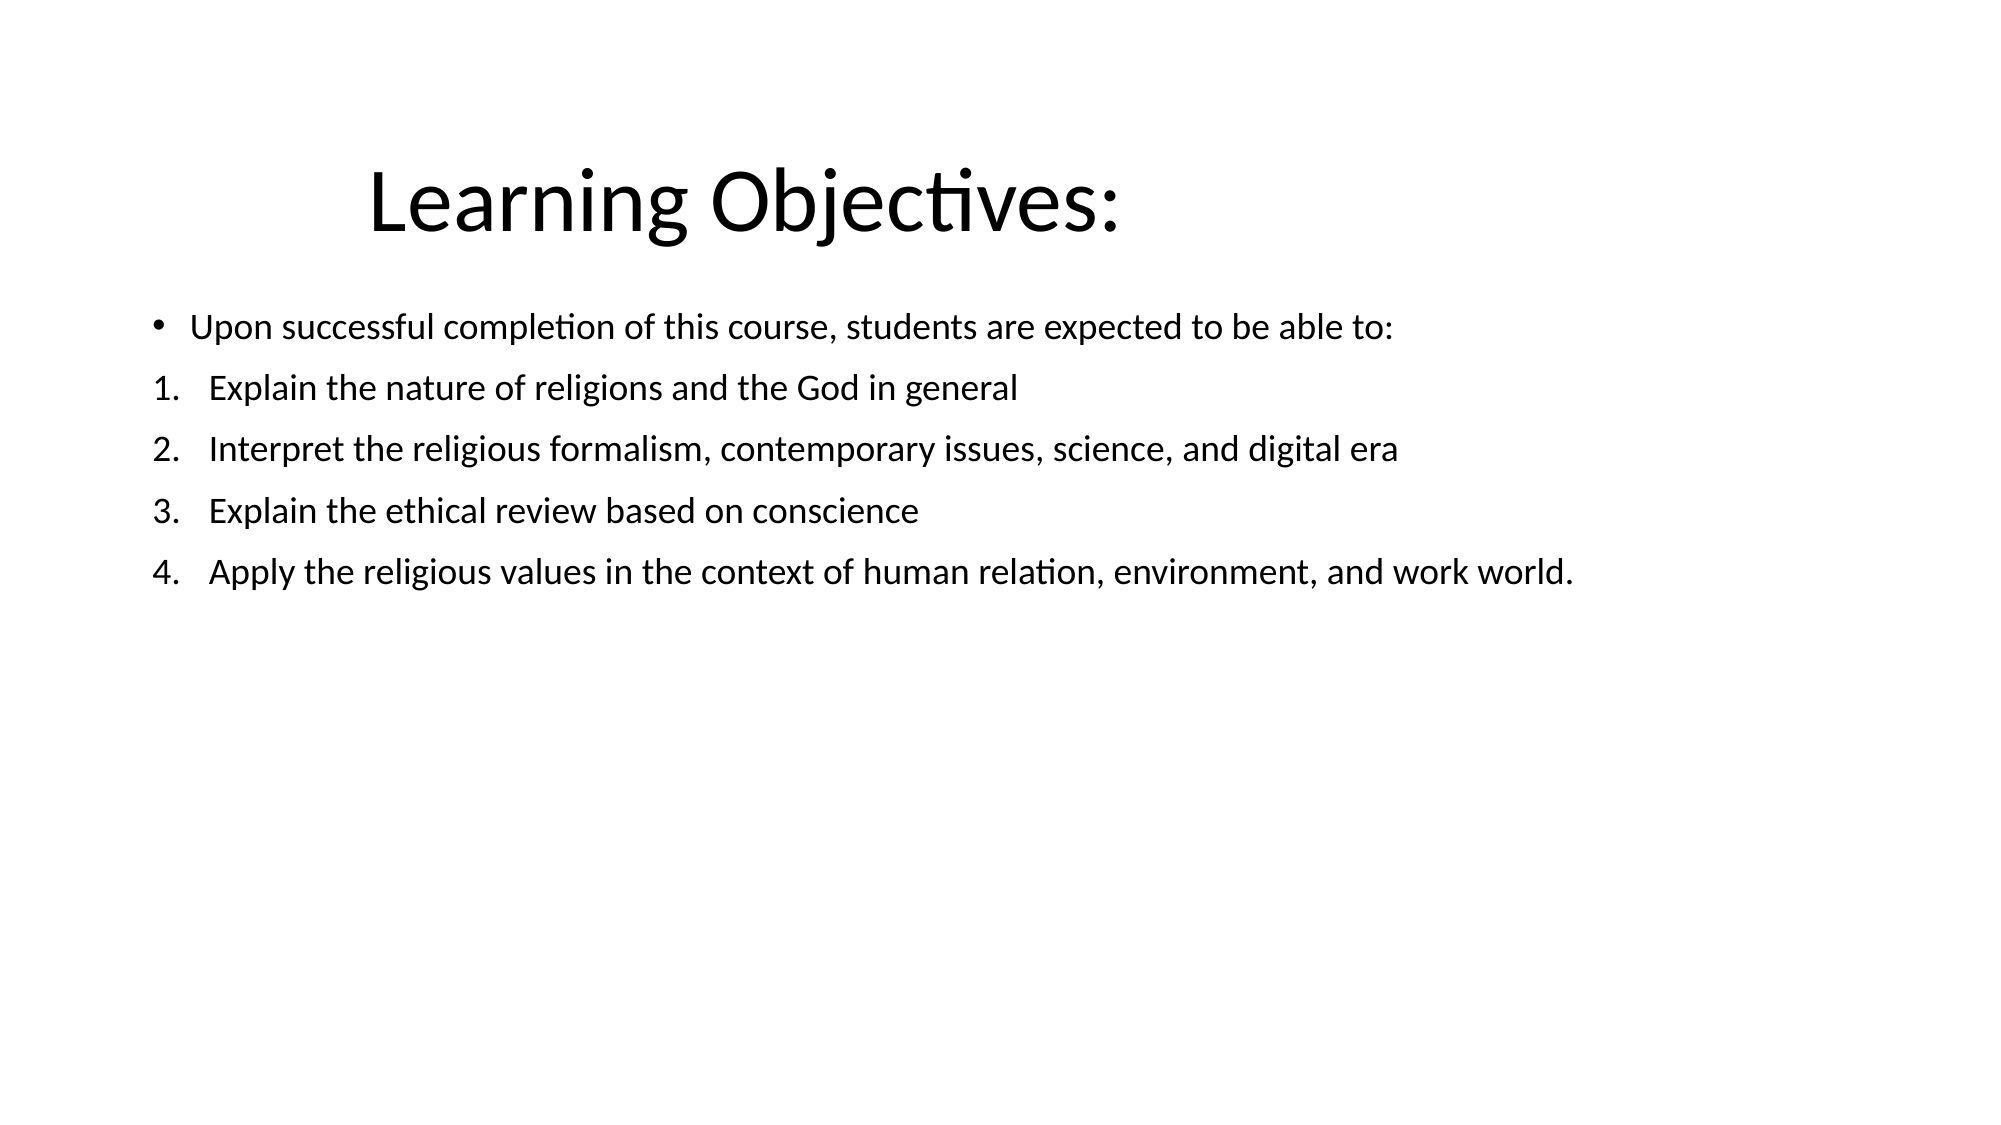

# Learning Objectives:
Upon successful completion of this course, students are expected to be able to:
Explain the nature of religions and the God in general
Interpret the religious formalism, contemporary issues, science, and digital era
Explain the ethical review based on conscience
Apply the religious values in the context of human relation, environment, and work world.